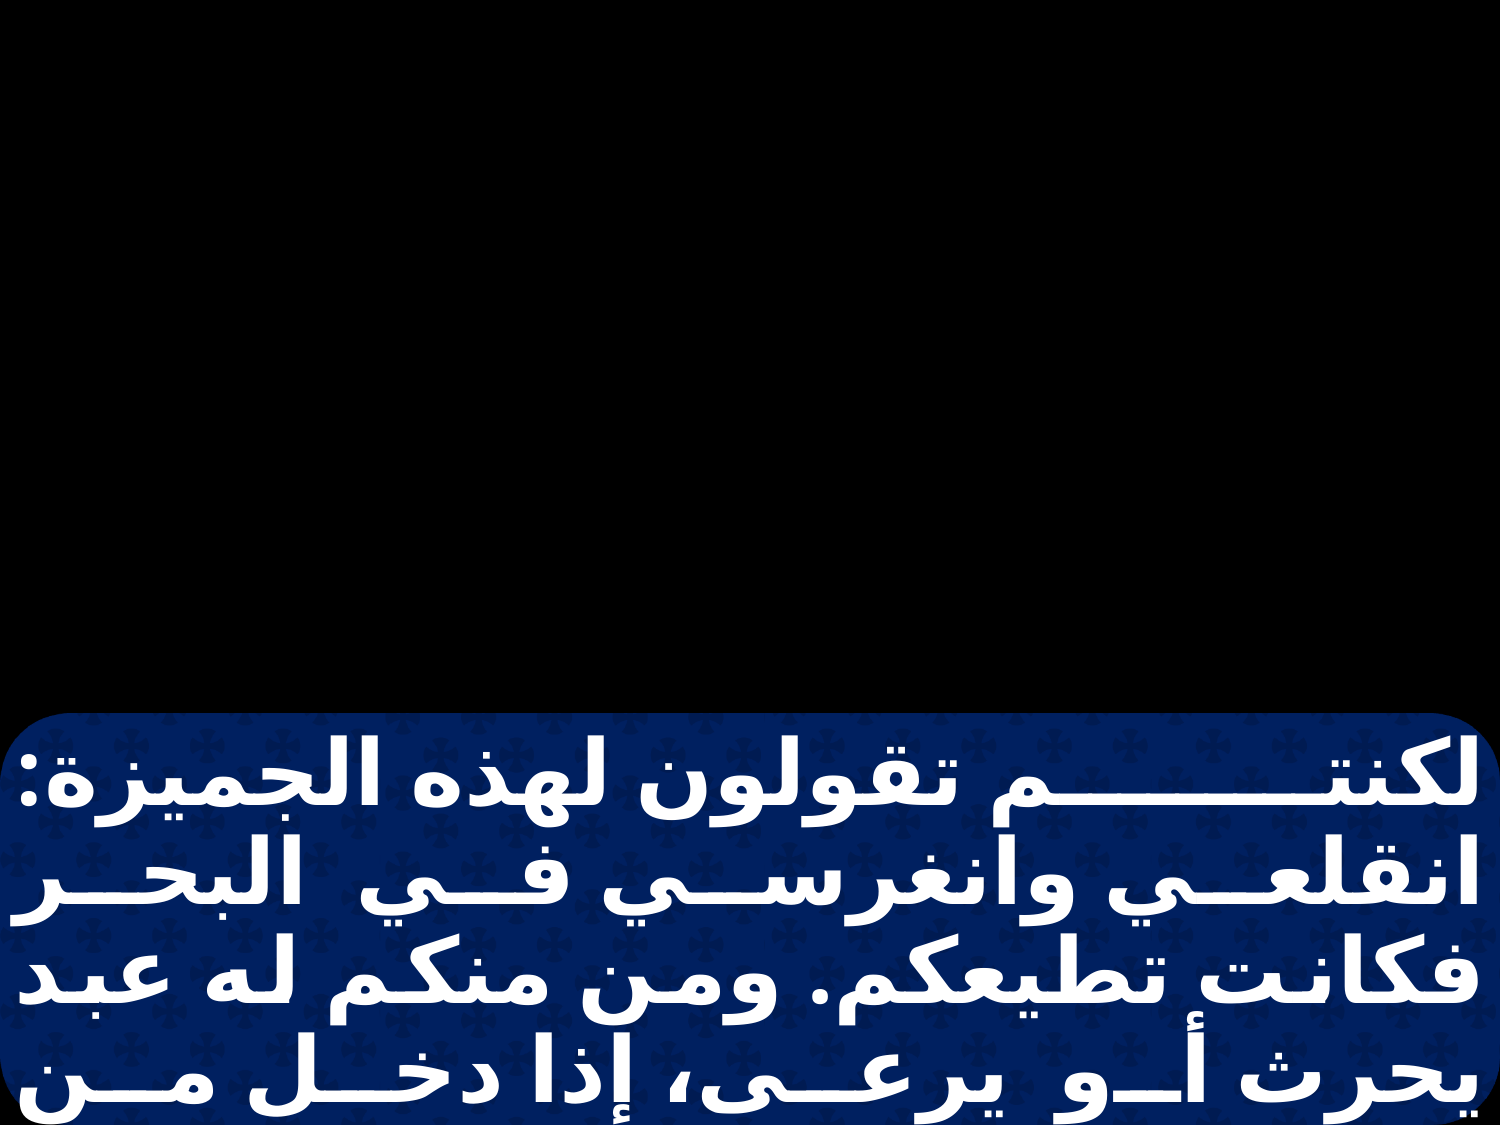

لكنتم تقولون لهذه الجميزة: انقلعي وانغرسي في  البحر فكانت تطيعكم. ومن منكم له عبد يحرث أو  يرعى، إذا دخل من الحقل هل يقول له: تقدم سريعا  واتكي. ألا يقول له: أعدد لي ما أكله وتمنطق